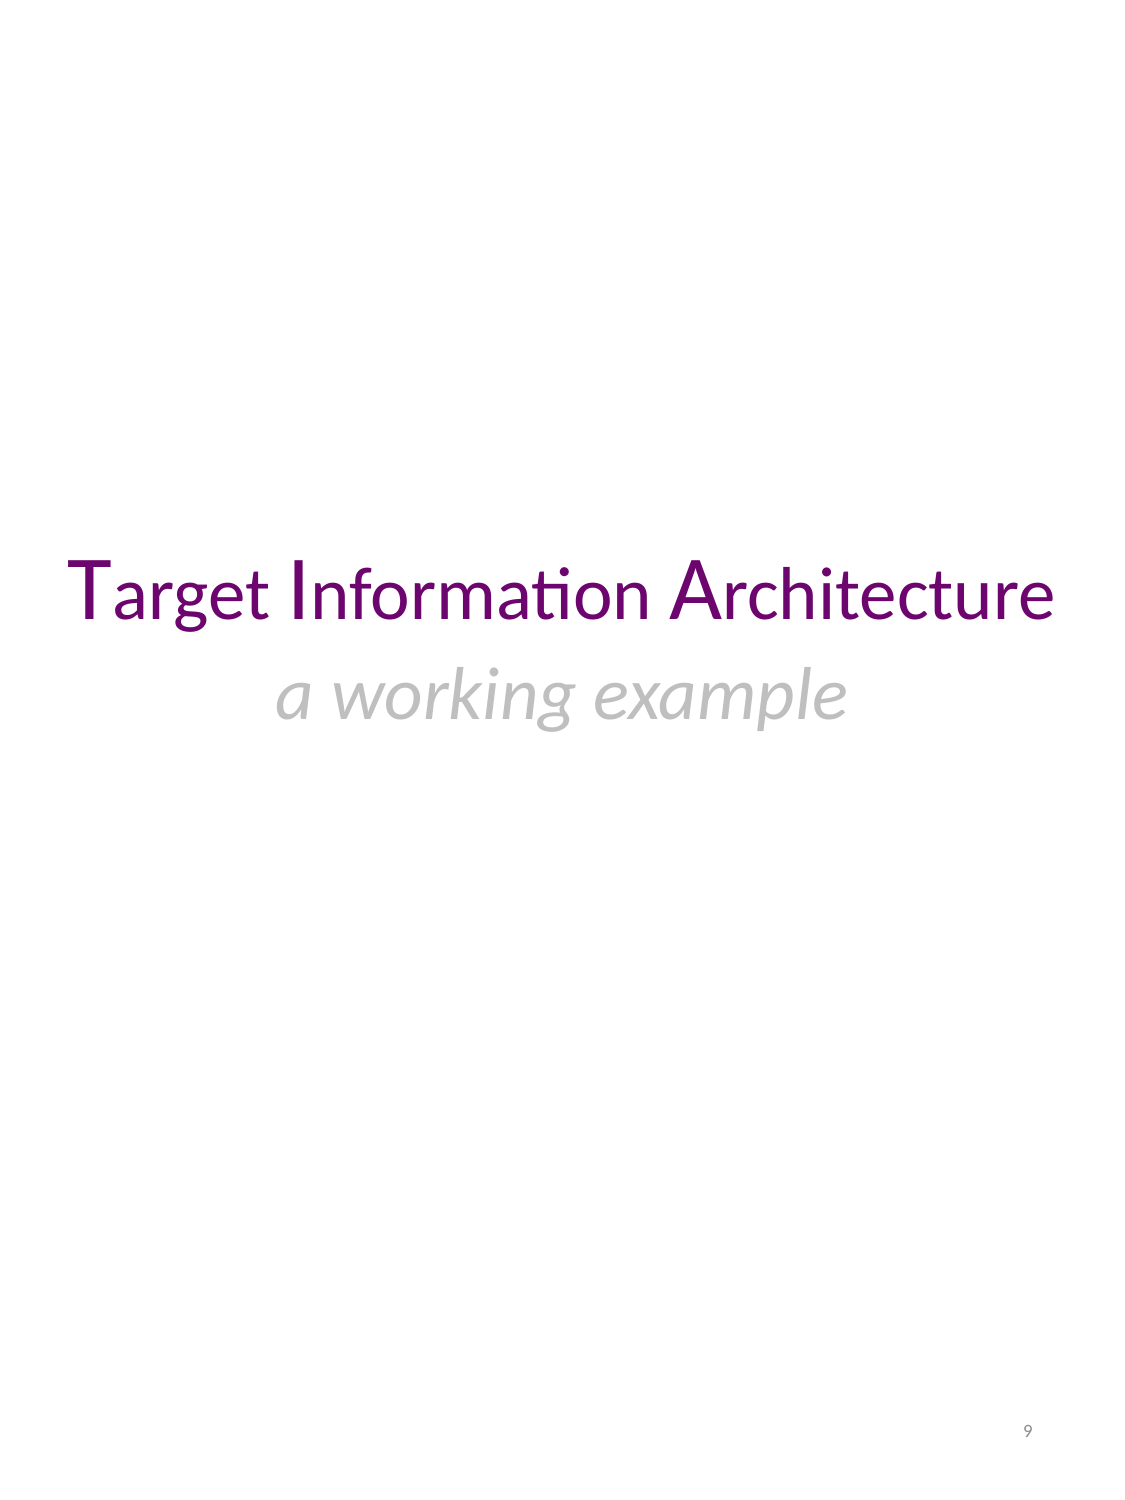

Target Information Architecture
a working example
9